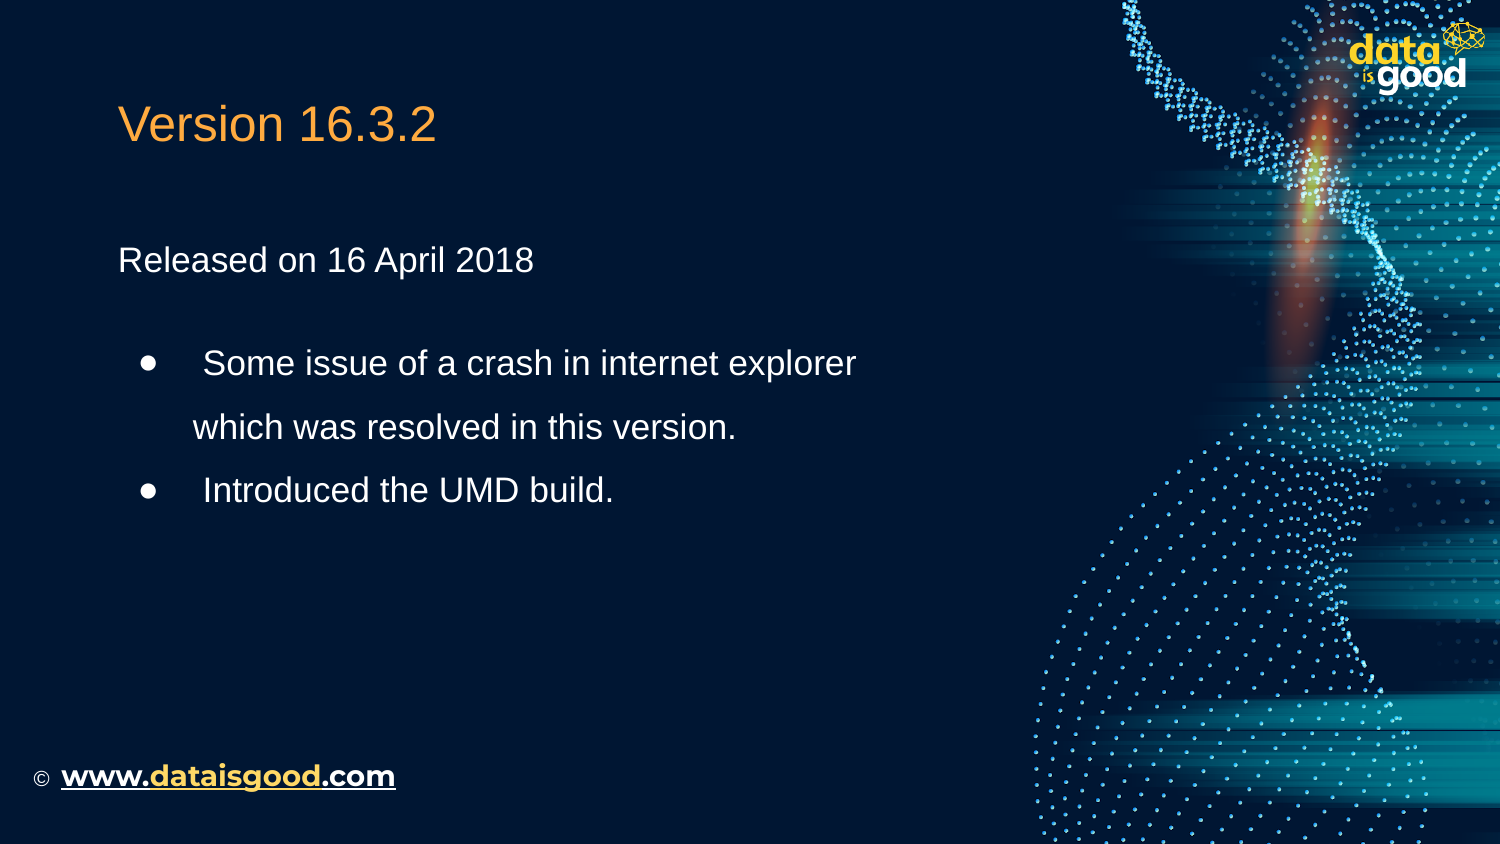

# Version 16.3.2
Released on 16 April 2018
 Some issue of a crash in internet explorer which was resolved in this version.
 Introduced the UMD build.